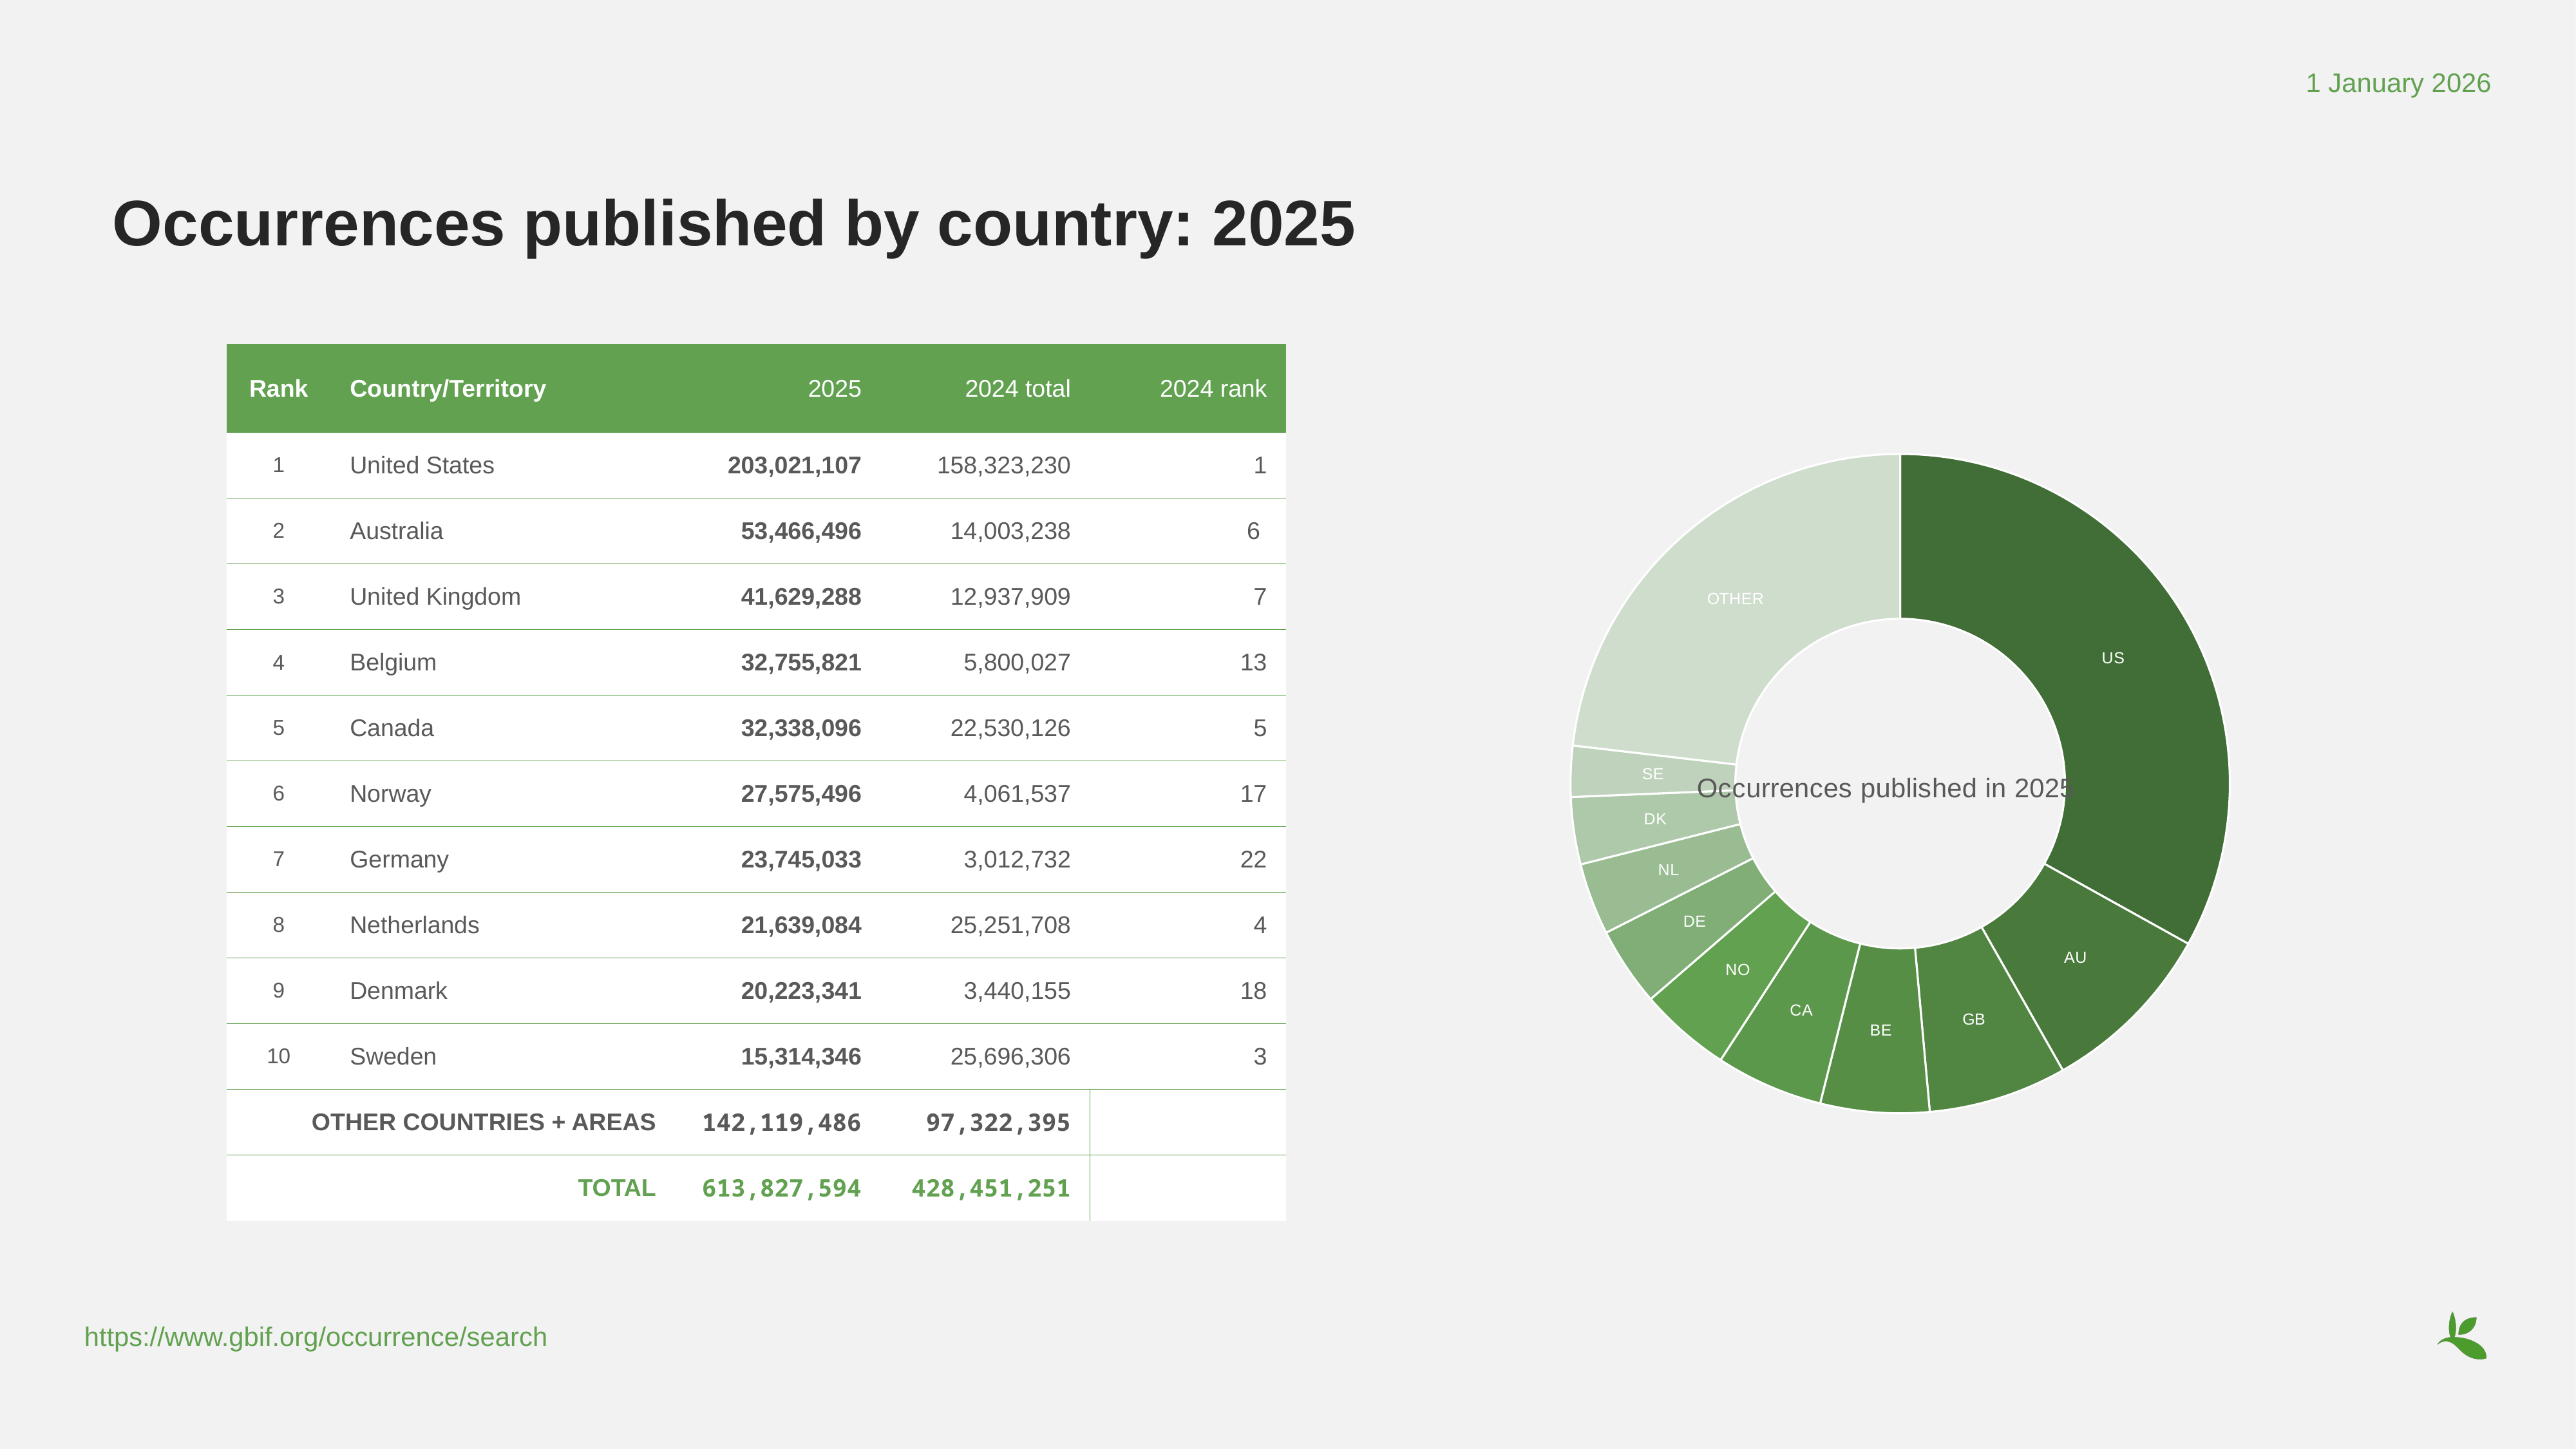

1 January 2026
# Occurrences published by country: 2025

### Chart: Occurrences published in 2025

| Category | 20252 |
|---|---|
| US | 203021107.0 |
| AU | 53466496.0 |
| GB | 41629288.0 |
| BE | 32755821.0 |
| CA | 32338096.0 |
| NO | 27575496.0 |
| DE | 23745033.0 |
| NL | 21639084.0 |
| DK | 20223341.0 |
| SE | 15314346.0 |
| OTHER | 142119486.0 |
| Rank | Country/Territory | 2025 | 2024 total | 2024 rank |
| --- | --- | --- | --- | --- |
| 1 | United States | 203,021,107 | 158,323,230 | 1 |
| 2 | Australia | 53,466,496 | 14,003,238 | 6 |
| 3 | United Kingdom | 41,629,288 | 12,937,909 | 7 |
| 4 | Belgium | 32,755,821 | 5,800,027 | 13 |
| 5 | Canada | 32,338,096 | 22,530,126 | 5 |
| 6 | Norway | 27,575,496 | 4,061,537 | 17 |
| 7 | Germany | 23,745,033 | 3,012,732 | 22 |
| 8 | Netherlands | 21,639,084 | 25,251,708 | 4 |
| 9 | Denmark | 20,223,341 | 3,440,155 | 18 |
| 10 | Sweden | 15,314,346 | 25,696,306 | 3 |
| OTHER COUNTRIES + AREAS | OTHER COUNTRIES + AREAS | 142,119,486 | 97,322,395 |  |
| TOTAL |  | 613,827,594 | 428,451,251 |  |
https://www.gbif.org/occurrence/search